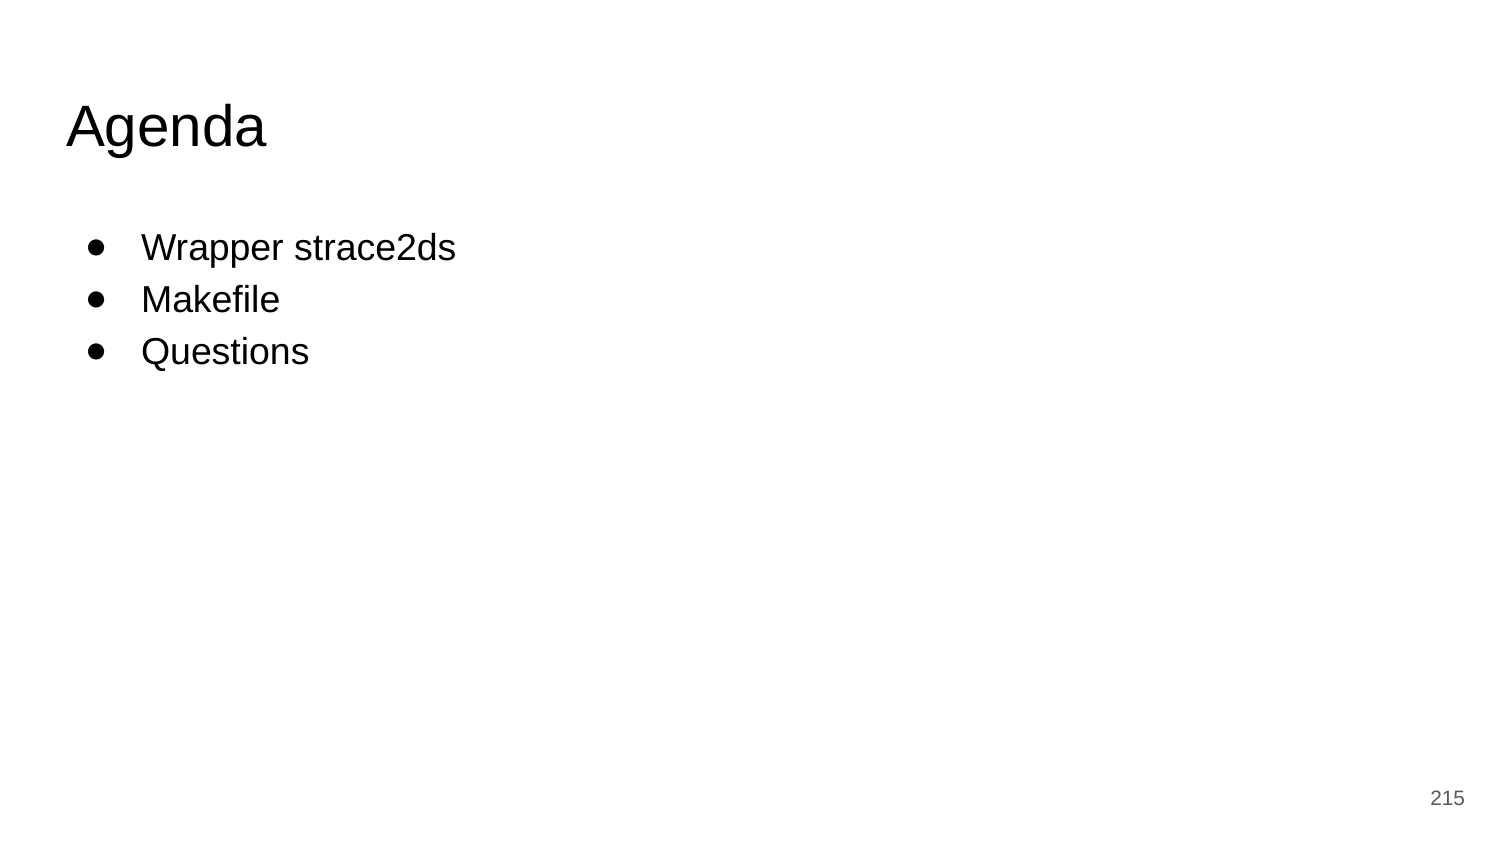

# Agenda
Wrapper strace2ds
Makefile
Questions
215